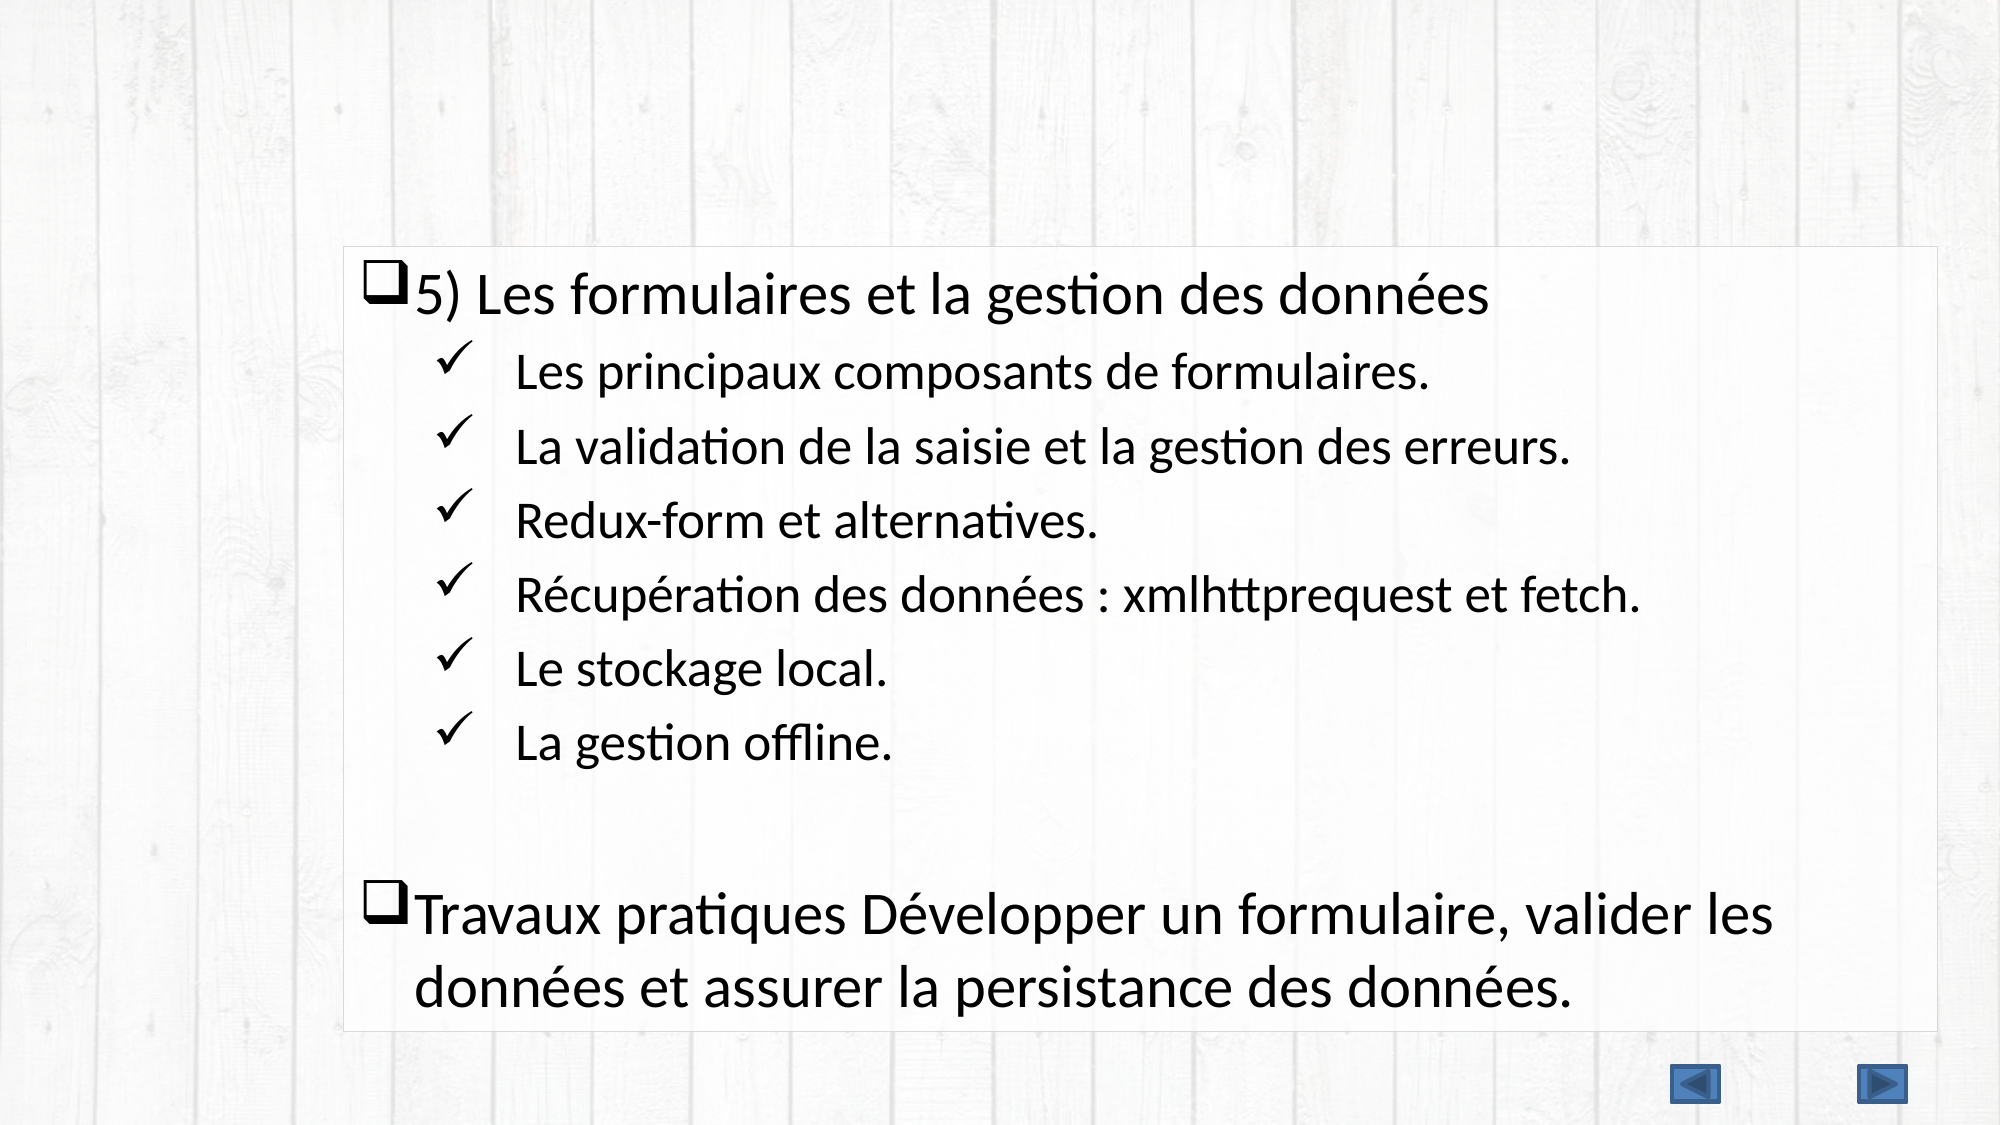

#
5) Les formulaires et la gestion des données
Les principaux composants de formulaires.
La validation de la saisie et la gestion des erreurs.
Redux-form et alternatives.
Récupération des données : xmlhttprequest et fetch.
Le stockage local.
La gestion offline.

Travaux pratiques Développer un formulaire, valider les données et assurer la persistance des données.